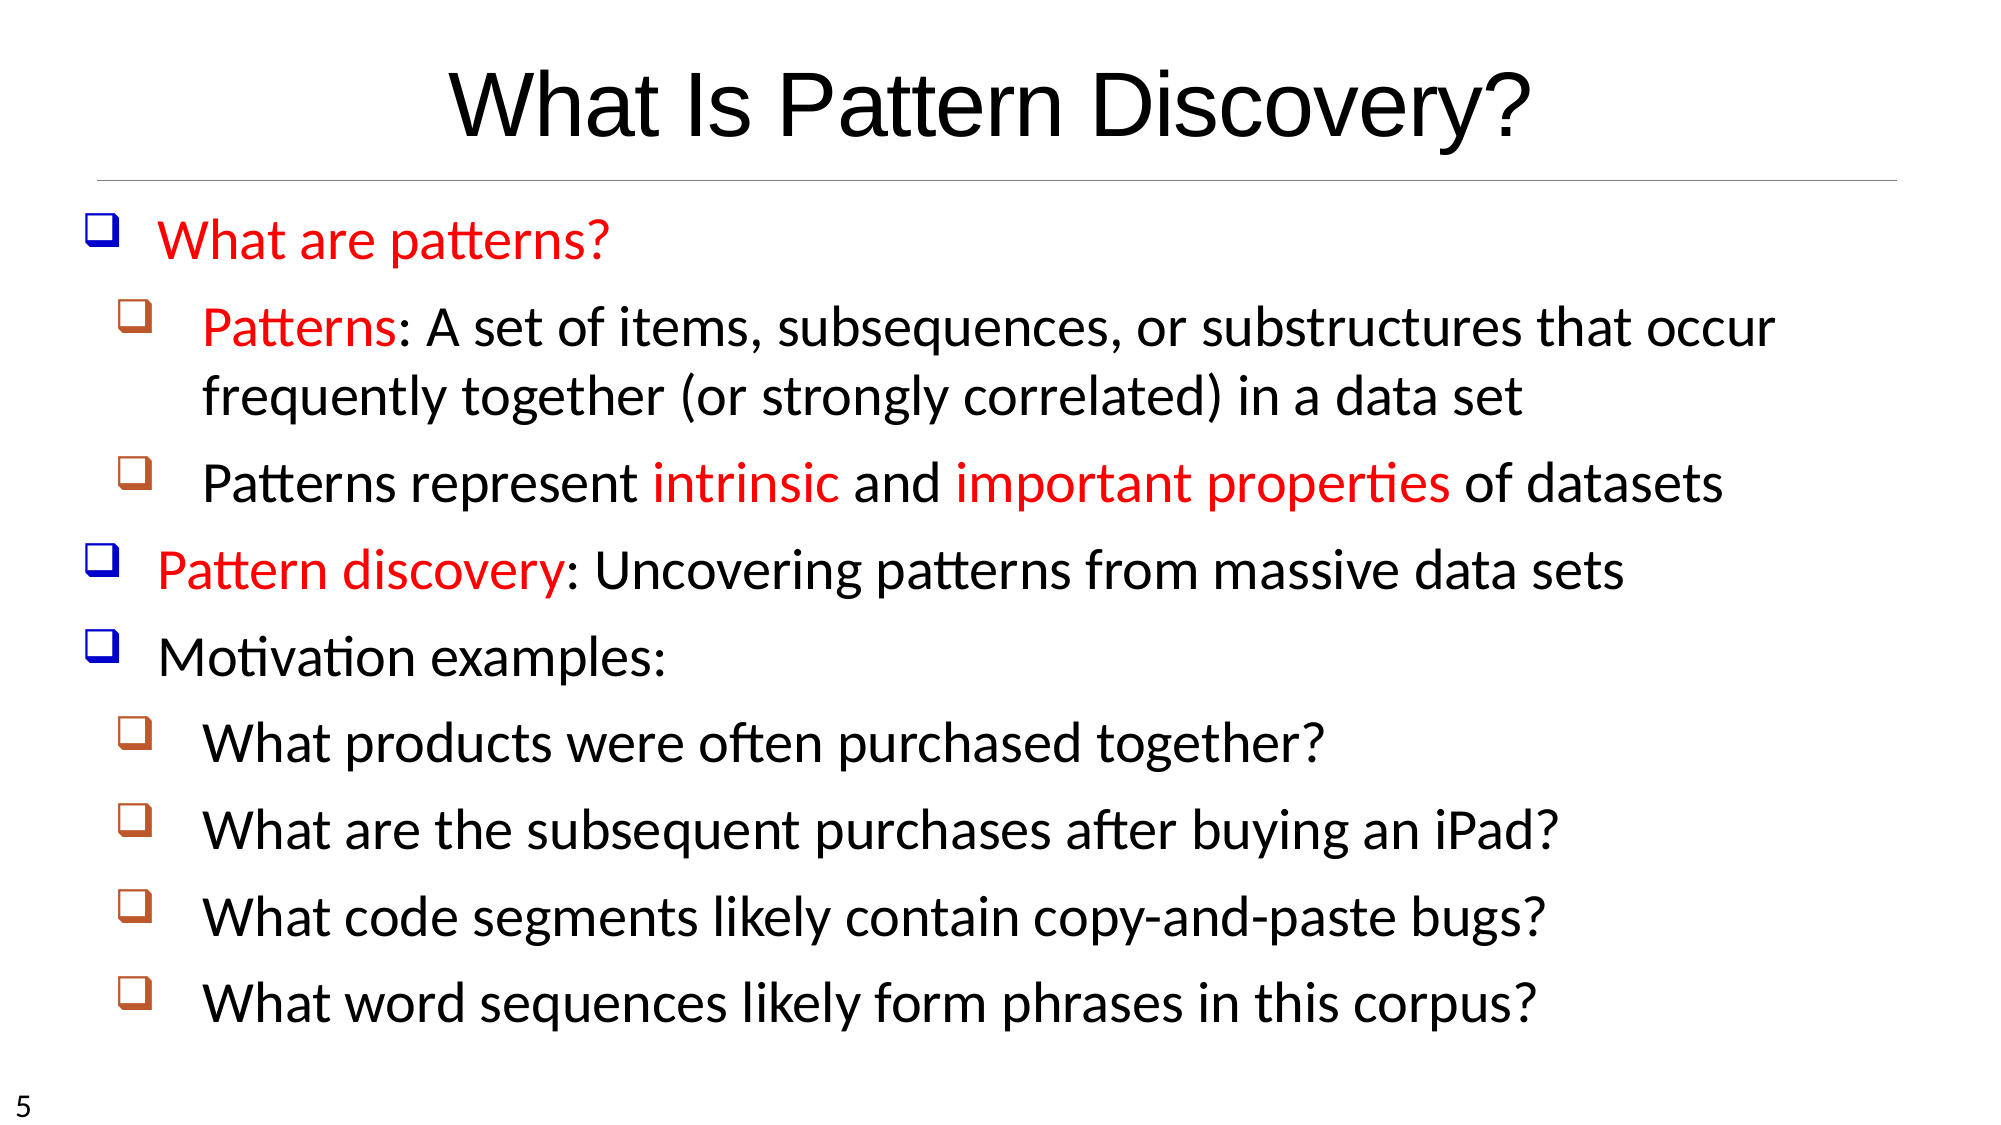

# What Is Pattern Discovery?
What are patterns?
Patterns: A set of items, subsequences, or substructures that occur frequently together (or strongly correlated) in a data set
Patterns represent intrinsic and important properties of datasets
Pattern discovery: Uncovering patterns from massive data sets
Motivation examples:
What products were often purchased together?
What are the subsequent purchases after buying an iPad?
What code segments likely contain copy-and-paste bugs?
What word sequences likely form phrases in this corpus?